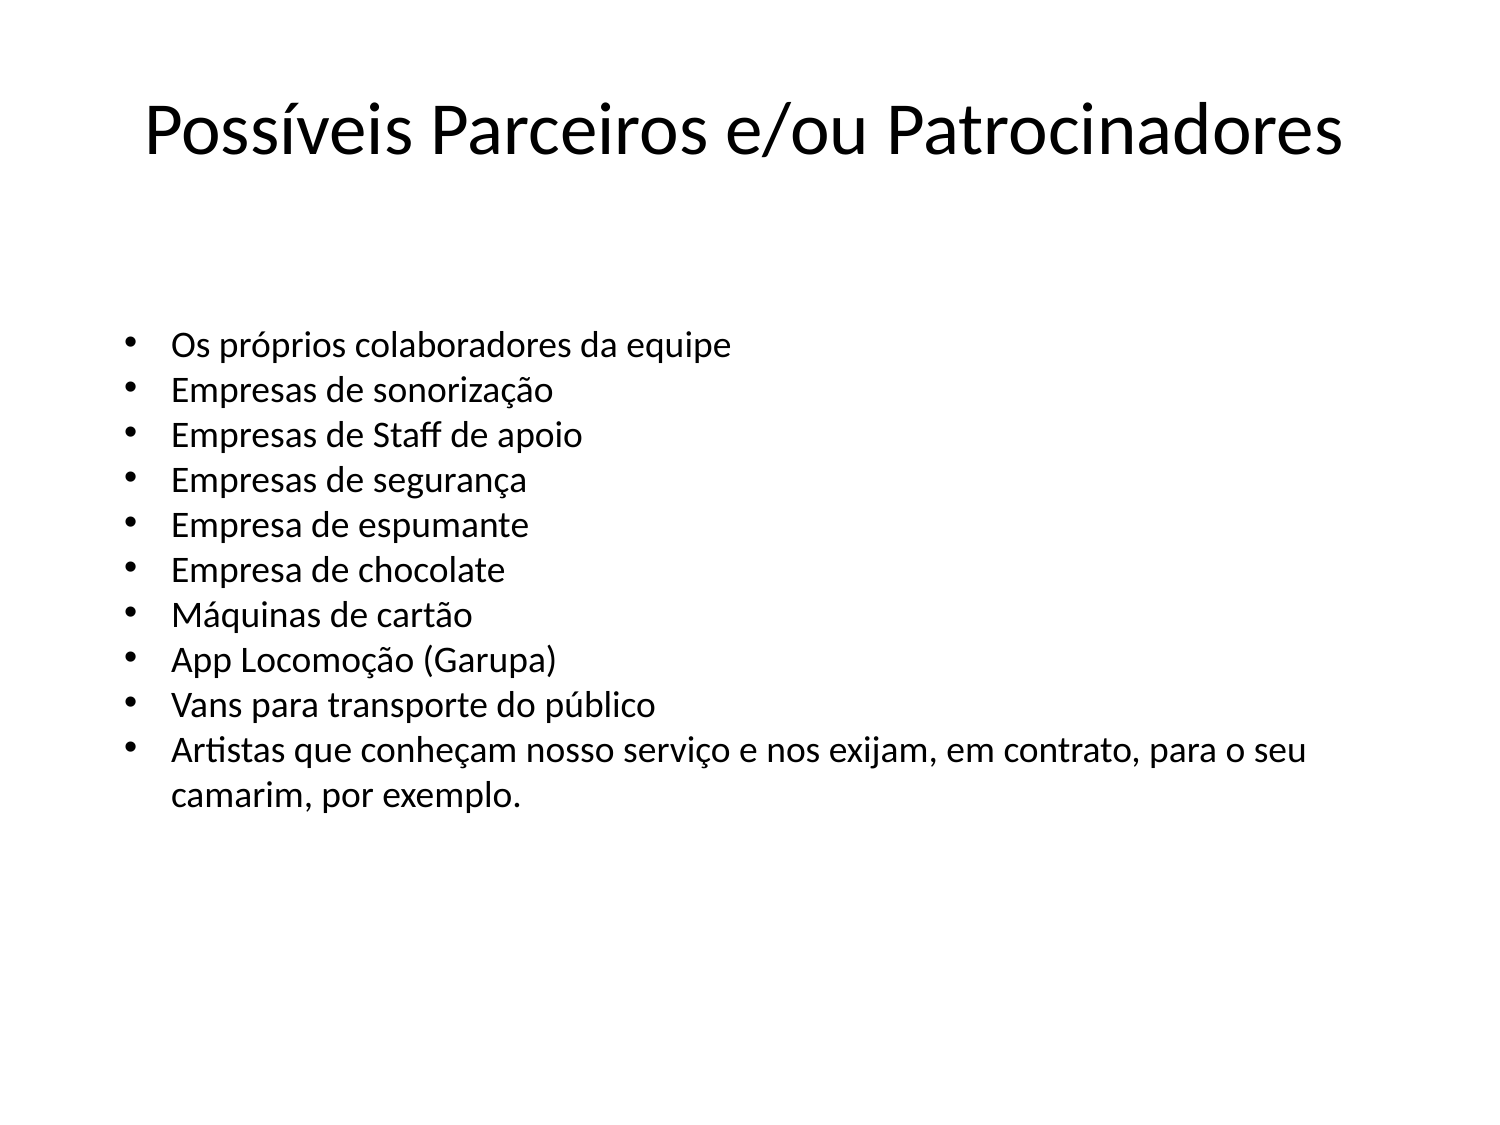

# Possíveis Parceiros e/ou Patrocinadores

Os próprios colaboradores da equipe
Empresas de sonorização
Empresas de Staff de apoio
Empresas de segurança
Empresa de espumante
Empresa de chocolate
Máquinas de cartão
App Locomoção (Garupa)
Vans para transporte do público
Artistas que conheçam nosso serviço e nos exijam, em contrato, para o seu camarim, por exemplo.